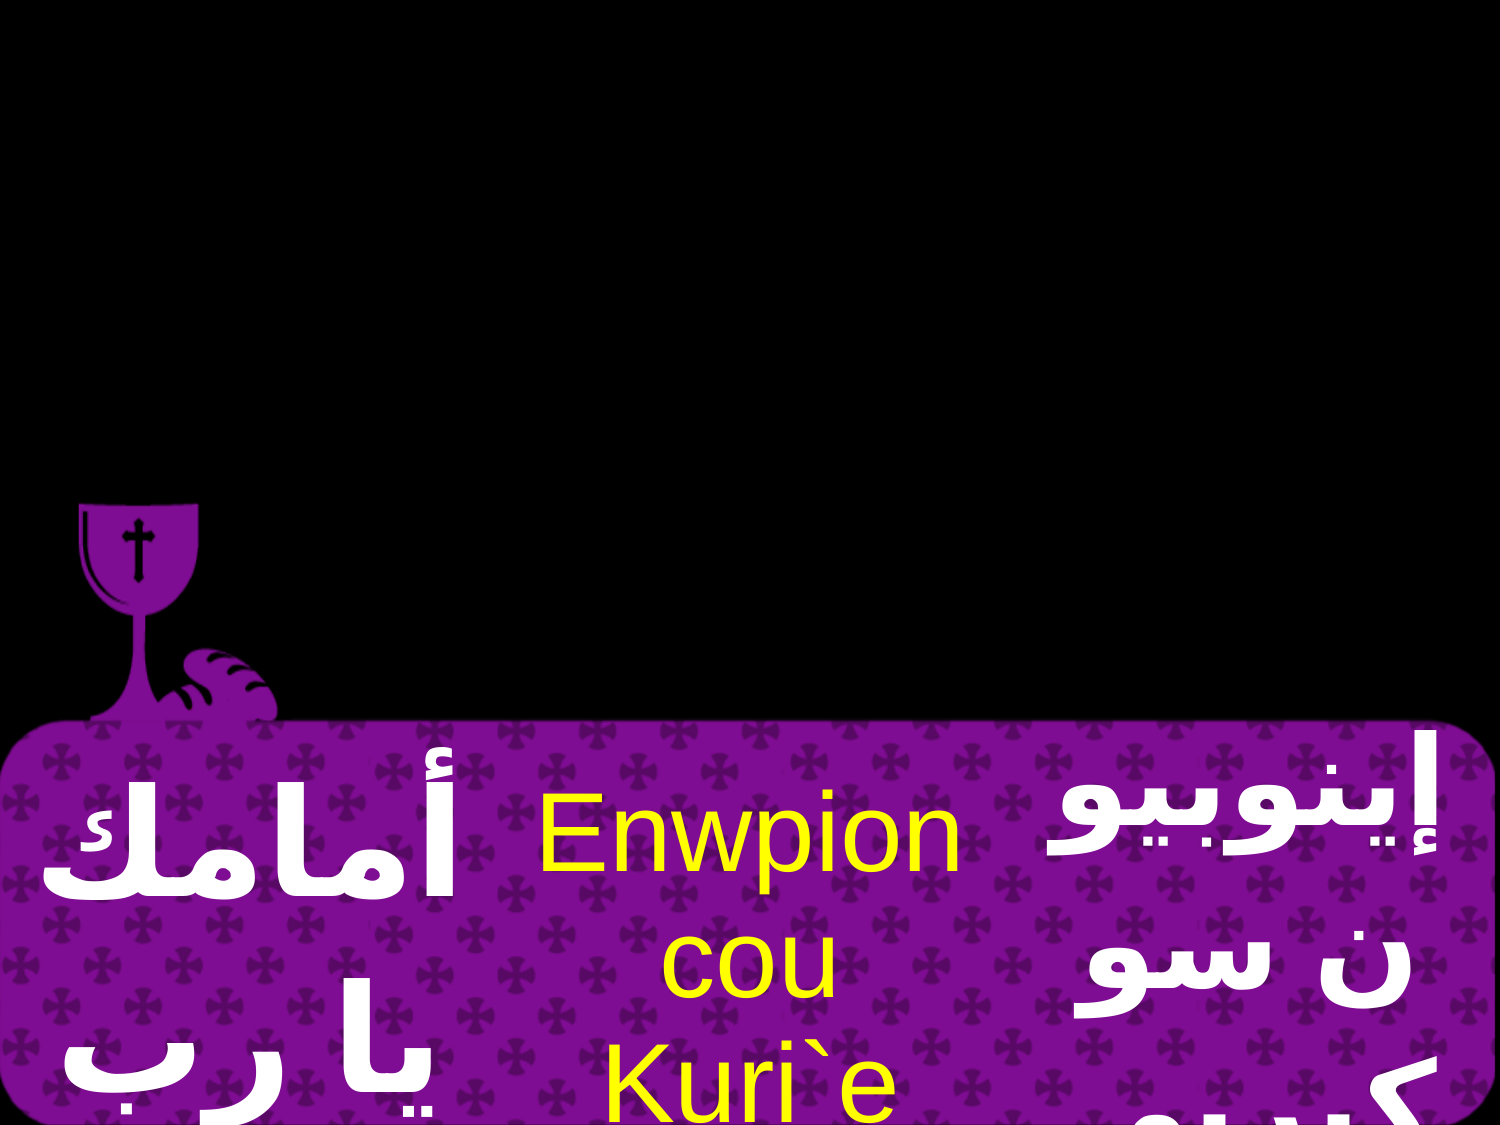

| أمامك يا رب | Enwpion cou Kuri`e | إينوبيون سو كيريي |
| --- | --- | --- |